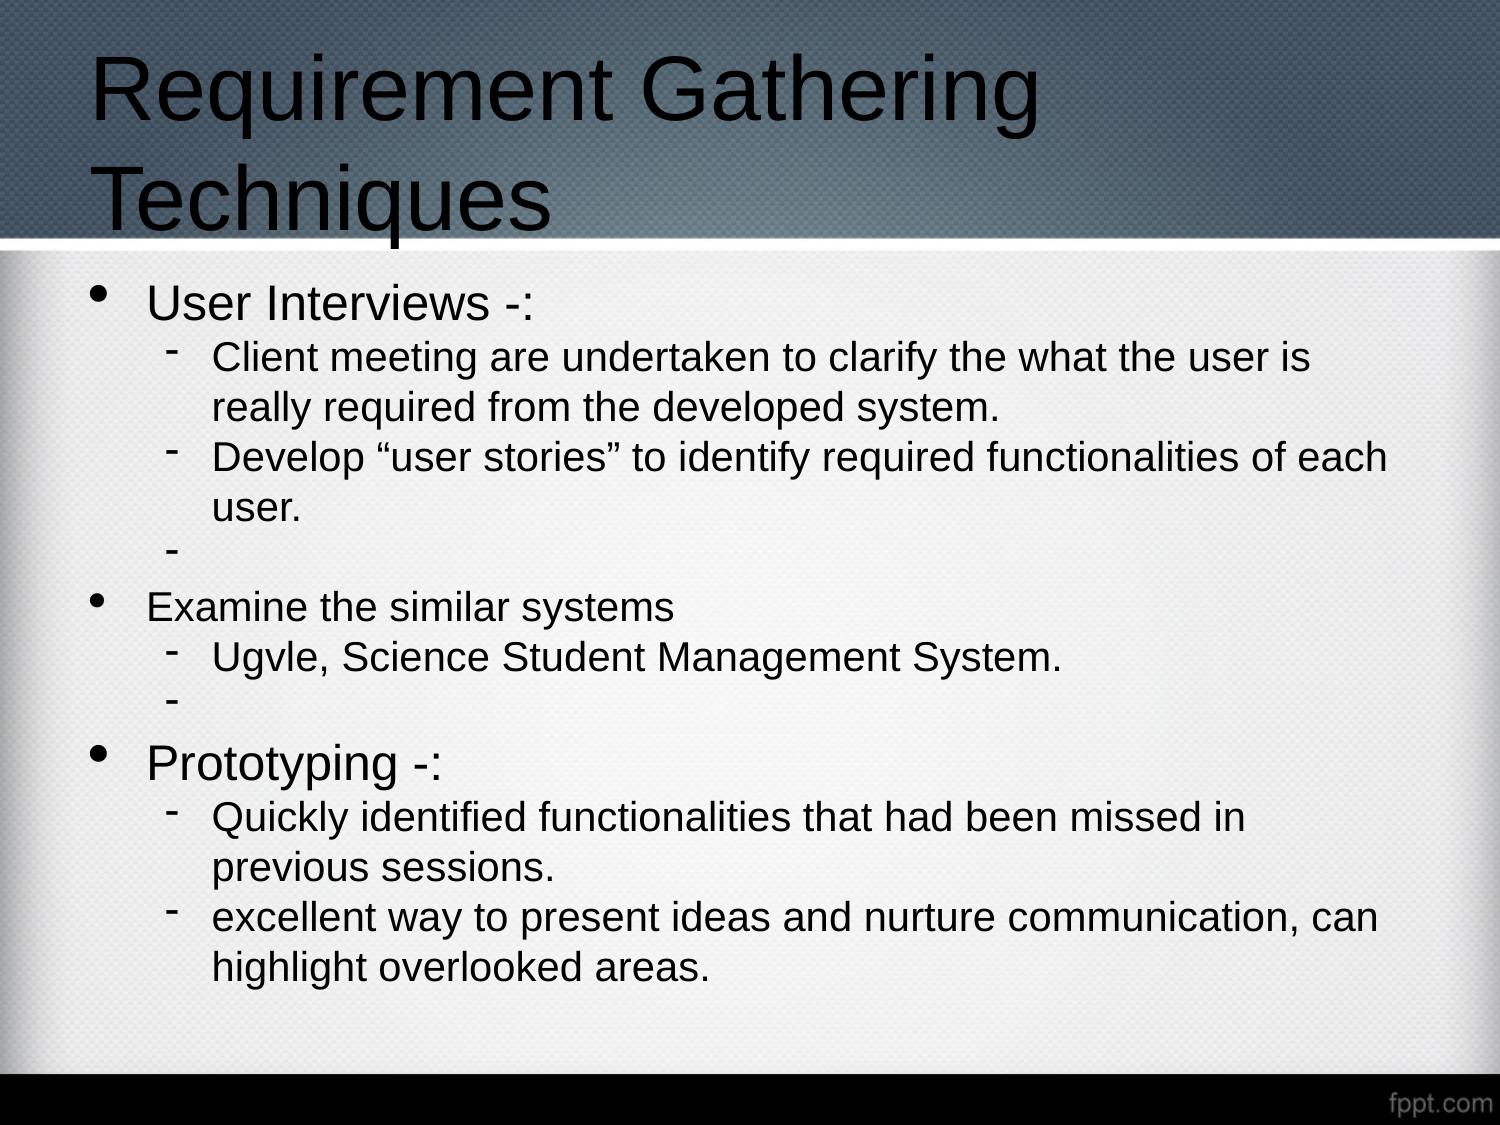

Requirement Gathering Techniques

User Interviews -:
Client meeting are undertaken to clarify the what the user is really required from the developed system.
Develop “user stories” to identify required functionalities of each user.

Examine the similar systems
Ugvle, Science Student Management System.

Prototyping -:
Quickly identified functionalities that had been missed in previous sessions.
excellent way to present ideas and nurture communication, can highlight overlooked areas.